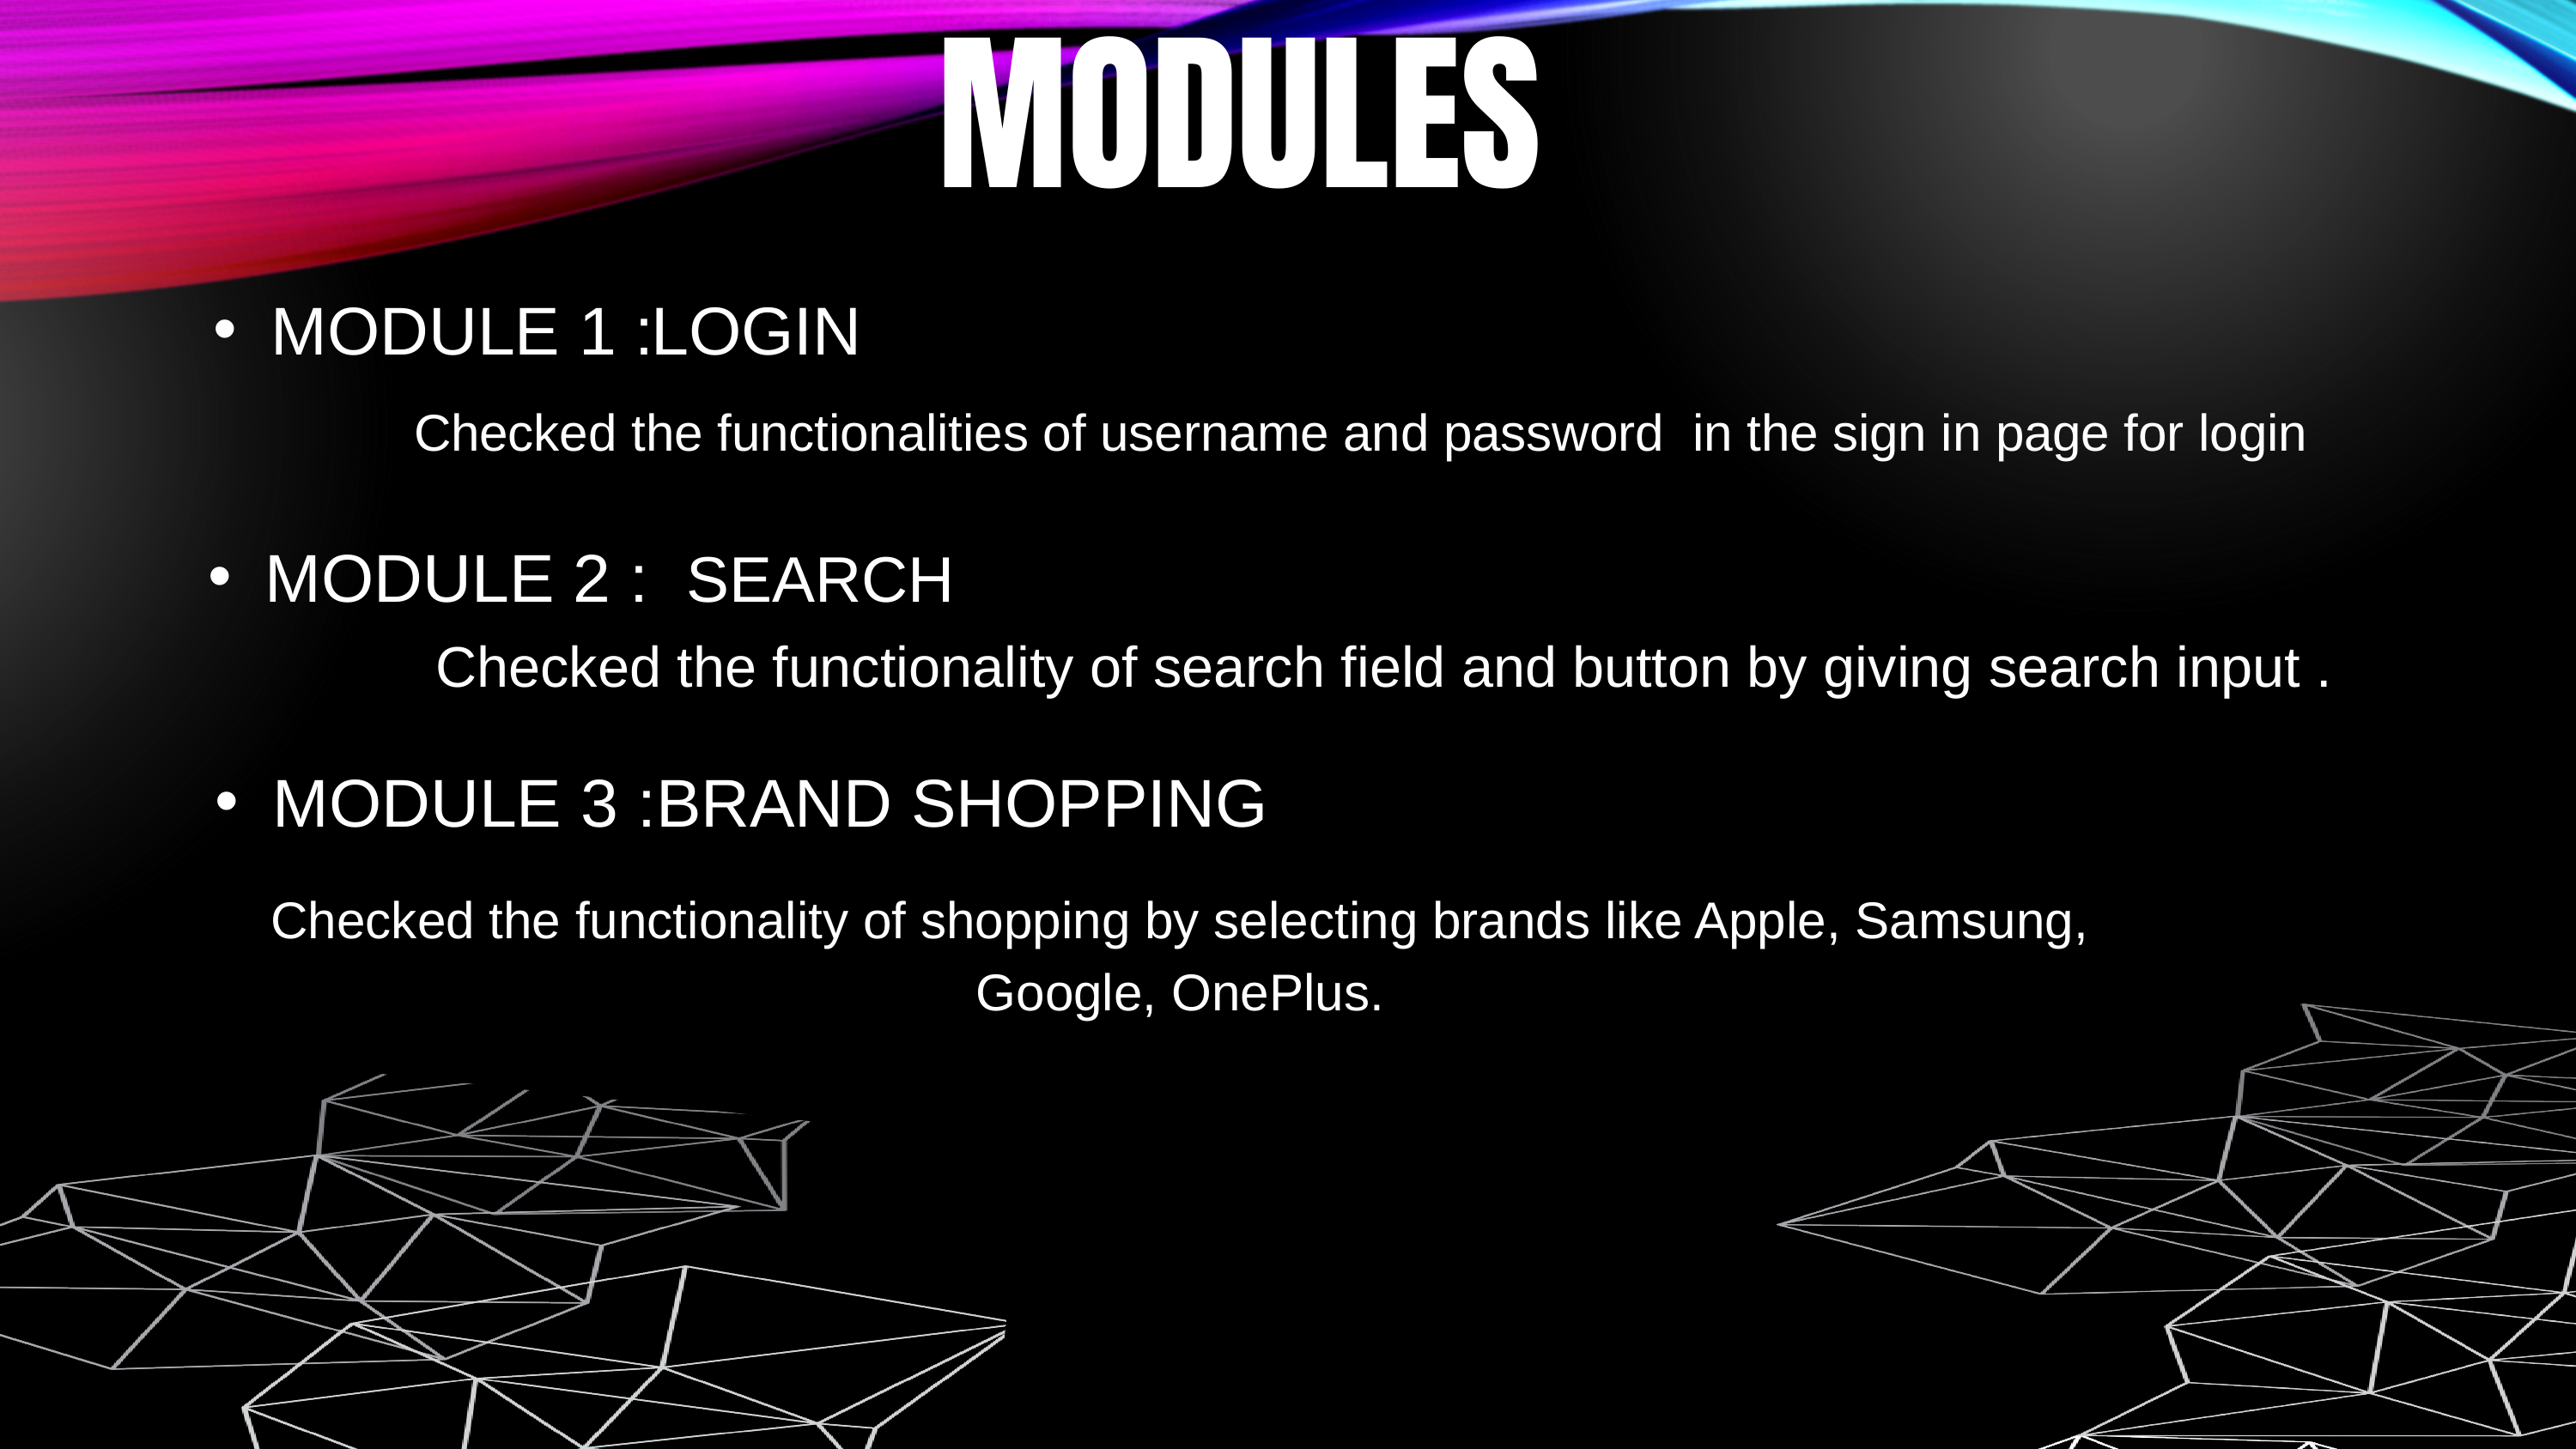

MODULES
MODULE 1 :
LOGIN
Checked the functionalities of username and password  in the sign in page for login
MODULE 2 :  SEARCH

Checked the functionality of search field and button by giving search input .

MODULE 3 :BRAND SHOPPING

Checked the functionality of shopping by selecting brands like Apple, Samsung, Google, OnePlus.